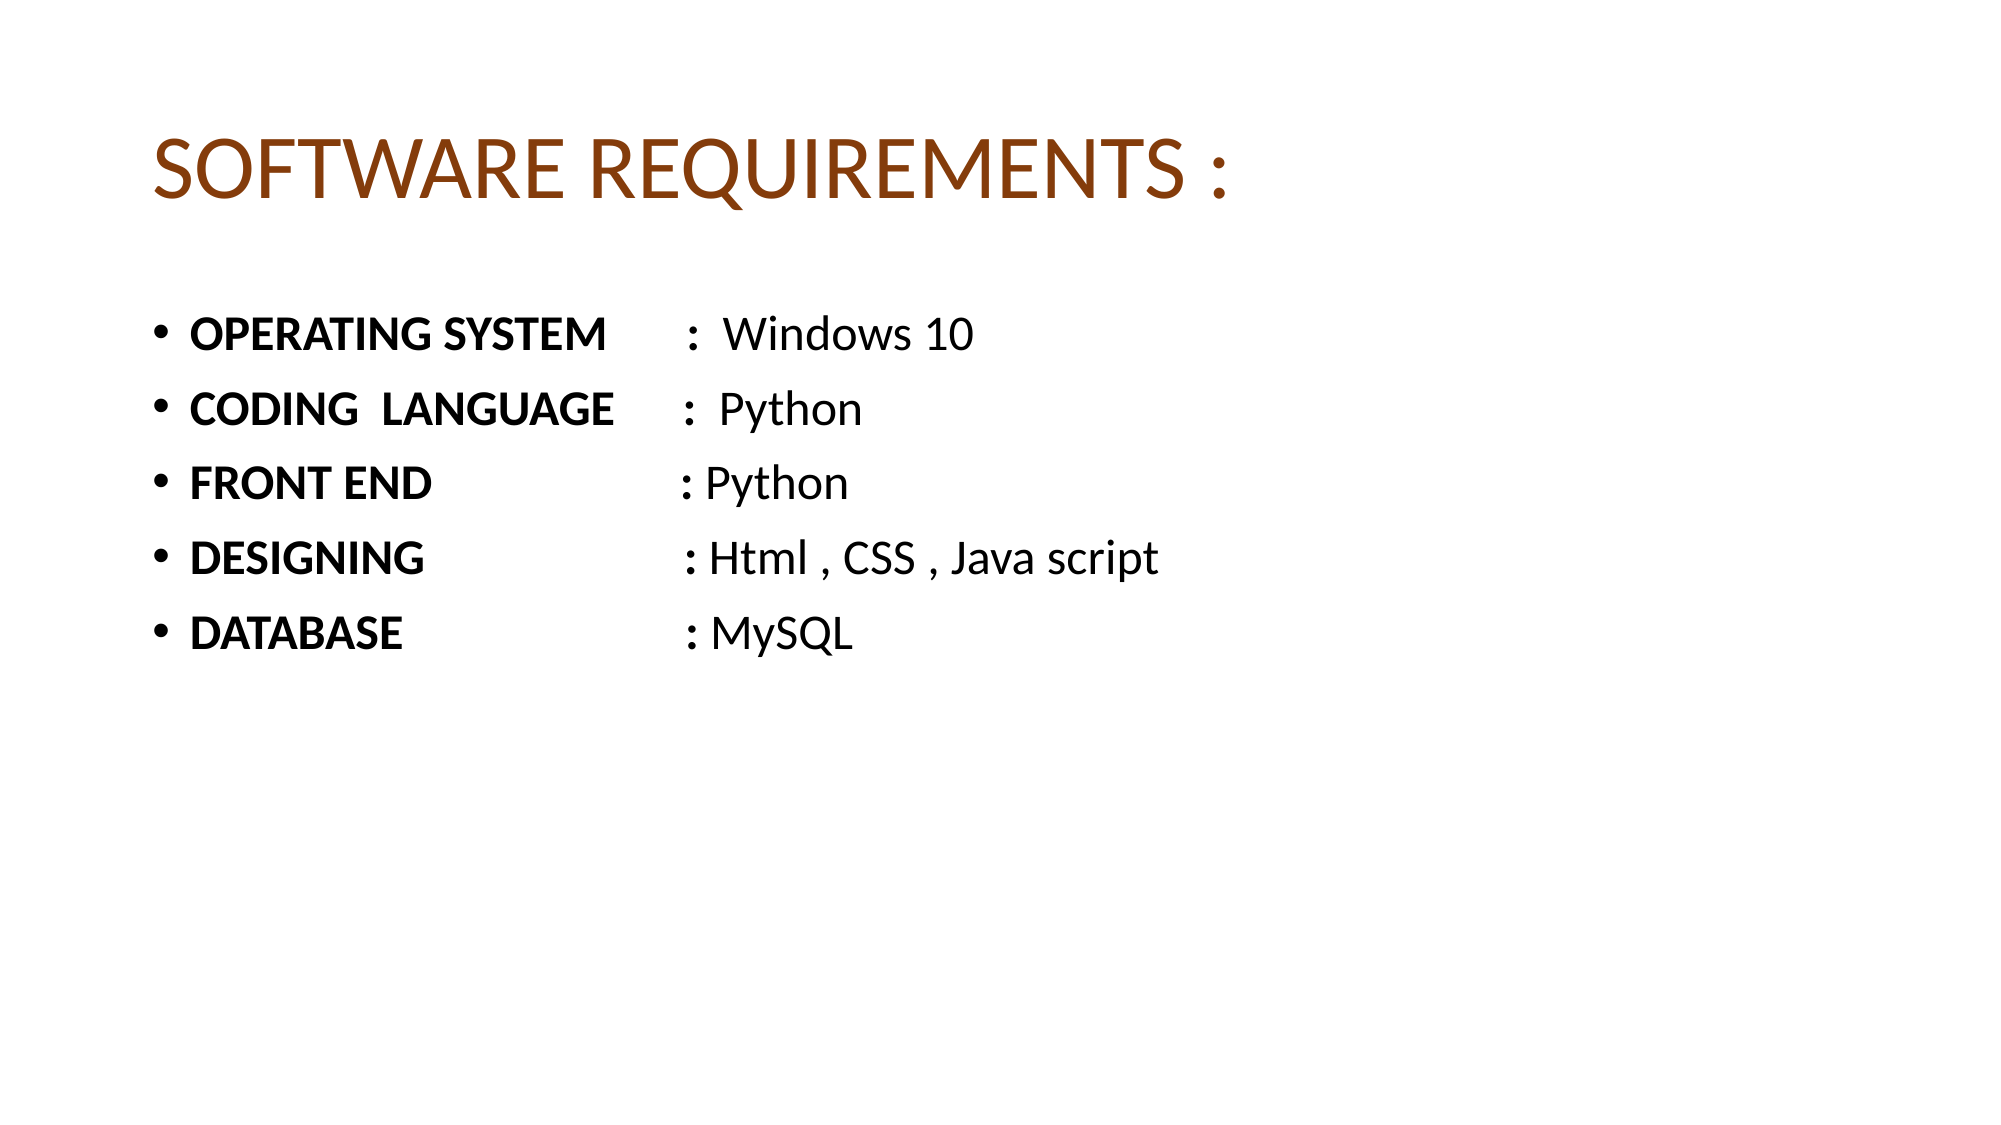

# SOFTWARE REQUIREMENTS :
OPERATING SYSTEM       :  Windows 10
CODING  LANGUAGE      :  Python
FRONT END                      : Python
DESIGNING                       : Html , CSS , Java script
DATABASE                         : MySQL